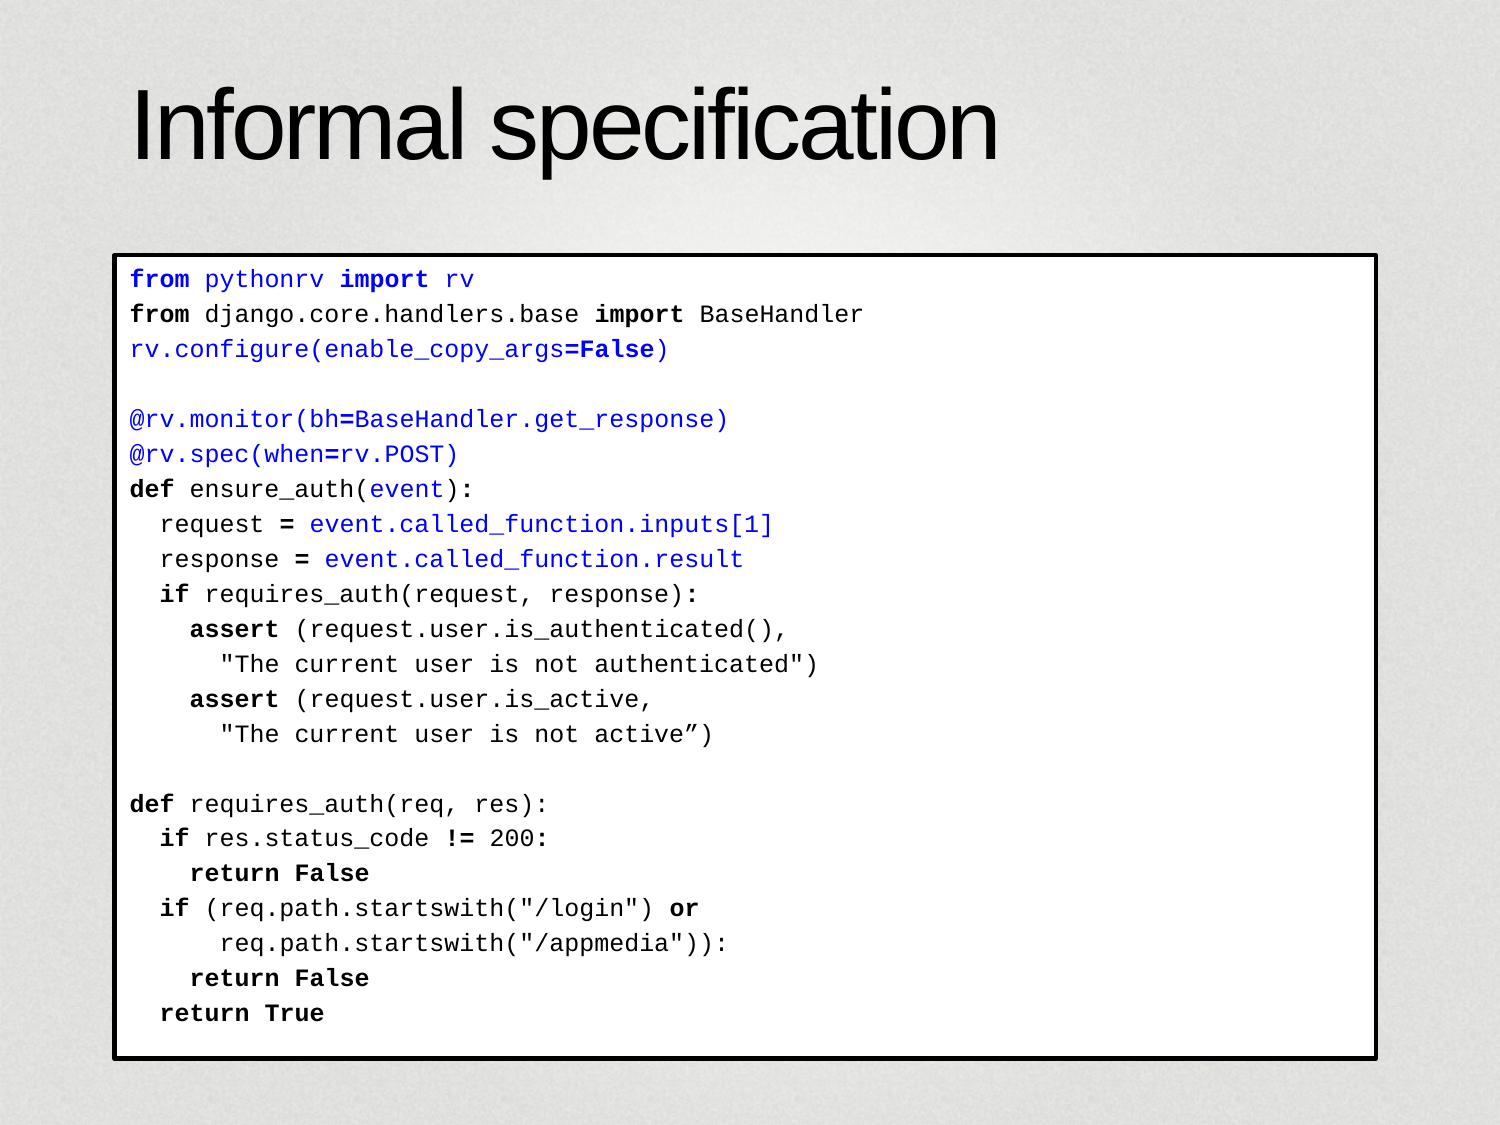

# Informal specification
from pythonrv import rv
from django.core.handlers.base import BaseHandler
rv.configure(enable_copy_args=False)

@rv.monitor(bh=BaseHandler.get_response)
@rv.spec(when=rv.POST)
def ensure_auth(event):
  request = event.called_function.inputs[1]
  response = event.called_function.result
  if requires_auth(request, response):
    assert (request.user.is_authenticated(),
      "The current user is not authenticated")
    assert (request.user.is_active,
      "The current user is not active”)

def requires_auth(req, res):
  if res.status_code != 200:
    return False
  if (req.path.startswith("/login") or
      req.path.startswith("/appmedia")):
    return False
  return True